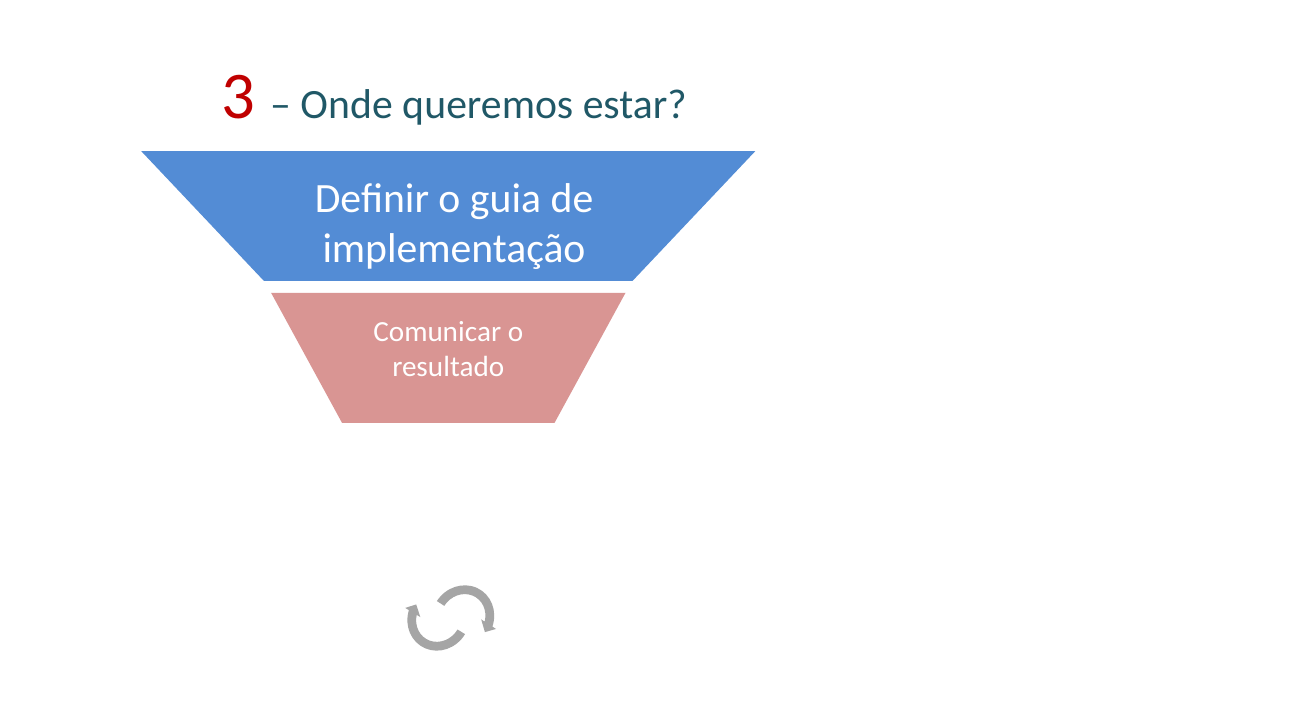

3 – Onde queremos estar?

Definir o guia de implementação

Comunicar o resultado